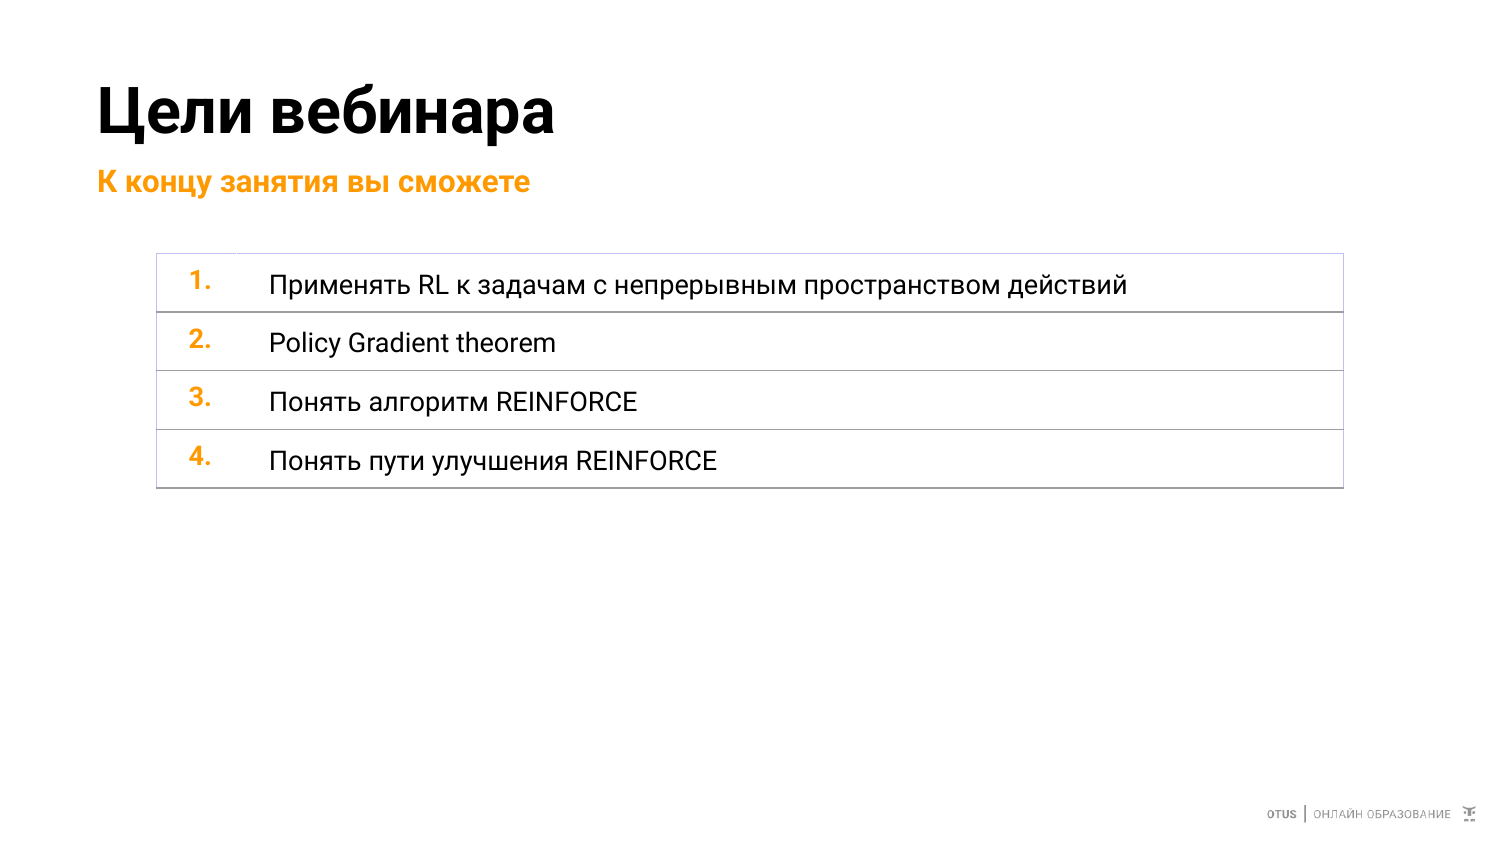

# Цели вебинара
К концу занятия вы сможете
| 1. | Применять RL к задачам с непрерывным пространством действий |
| --- | --- |
| 2. | Policy Gradient theorem |
| 3. | Понять алгоритм REINFORCE |
| 4. | Понять пути улучшения REINFORCE |